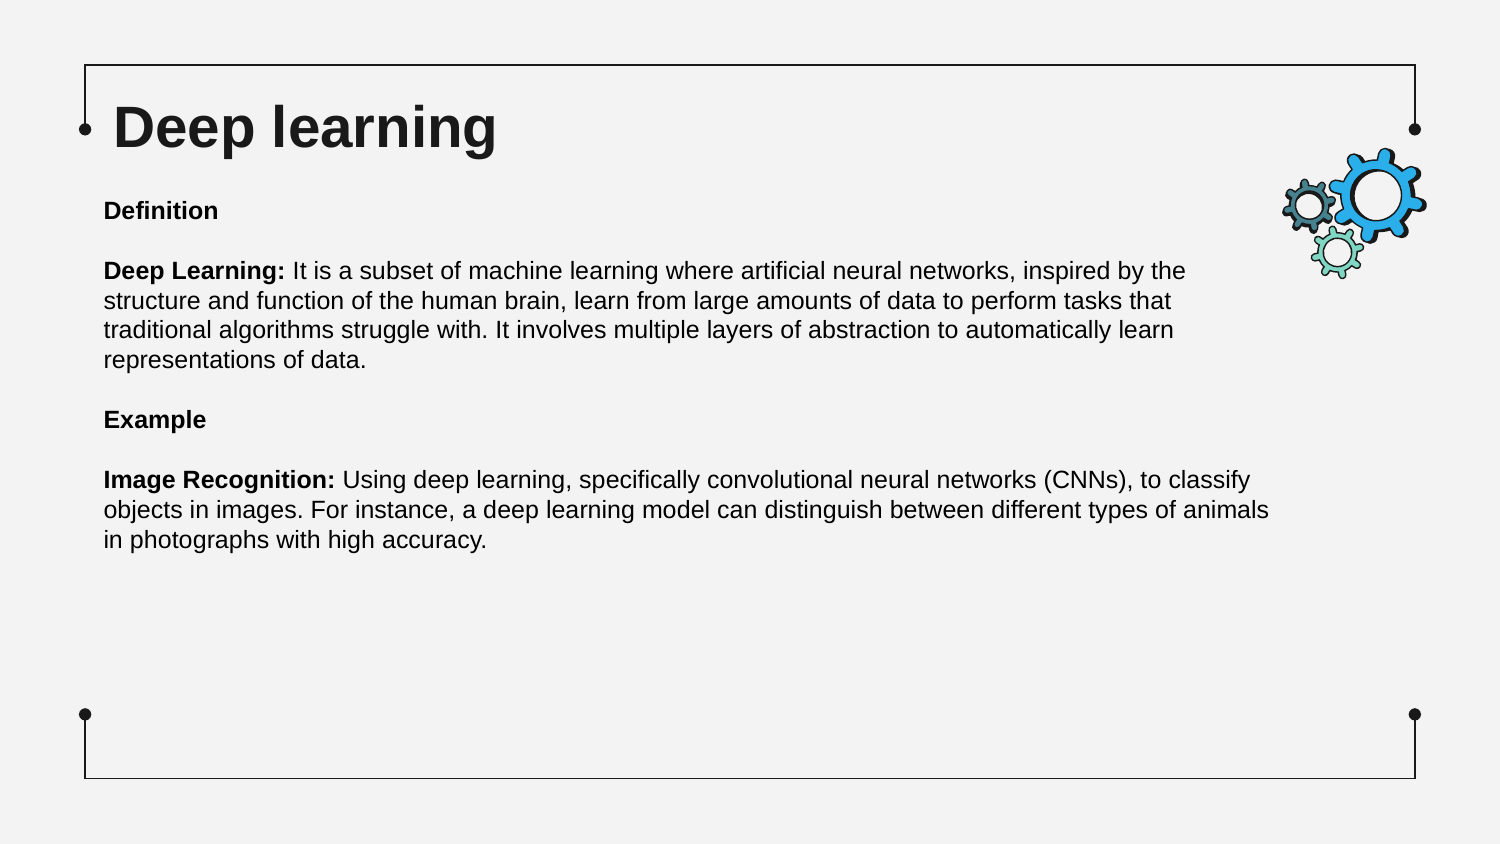

Deep learning

Definition

Deep Learning: It is a subset of machine learning where artificial neural networks, inspired by the structure and function of the human brain, learn from large amounts of data to perform tasks that traditional algorithms struggle with. It involves multiple layers of abstraction to automatically learn representations of data.

Example

Image Recognition: Using deep learning, specifically convolutional neural networks (CNNs), to classify objects in images. For instance, a deep learning model can distinguish between different types of animals in photographs with high accuracy.